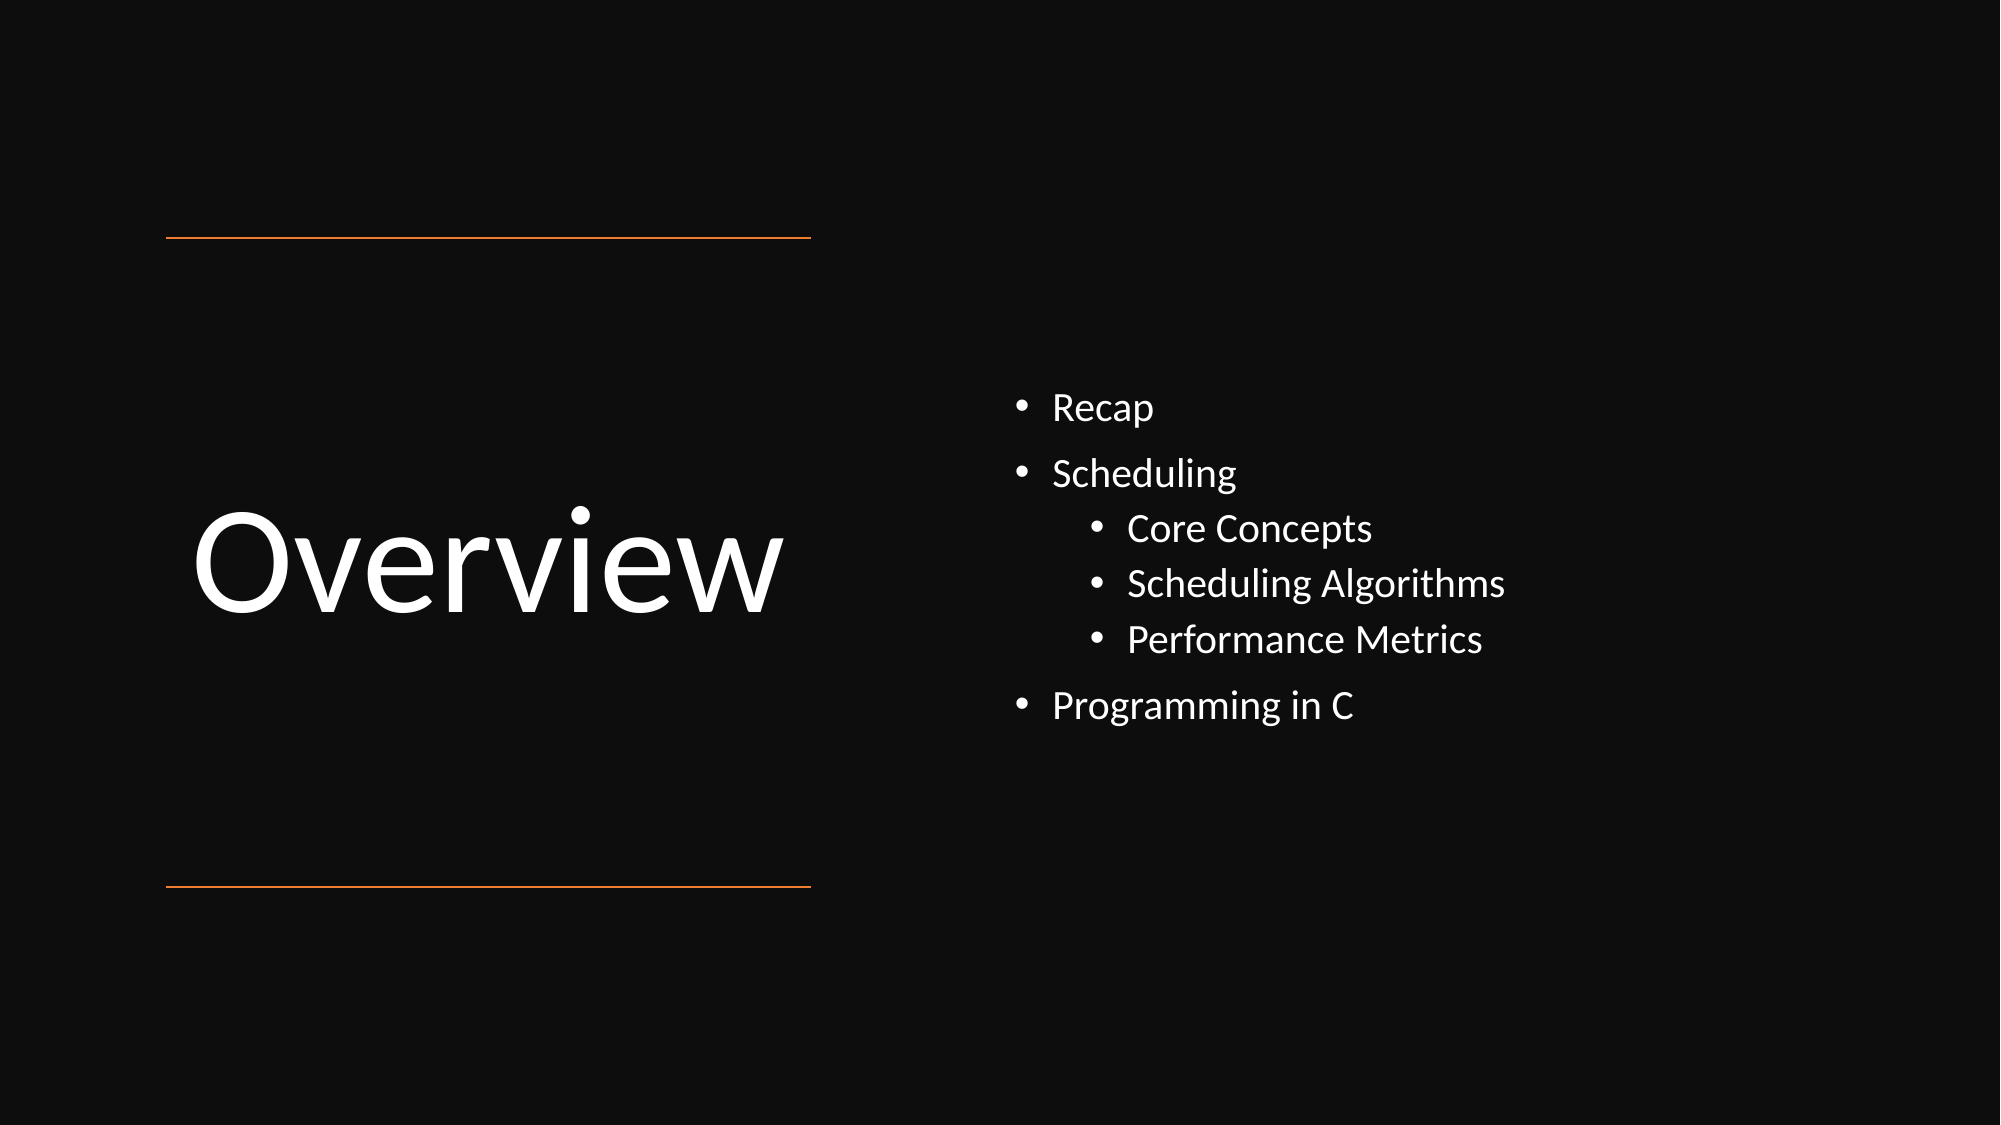

Recap
Scheduling
Core Concepts
Scheduling Algorithms
Performance Metrics
Programming in C
# Overview